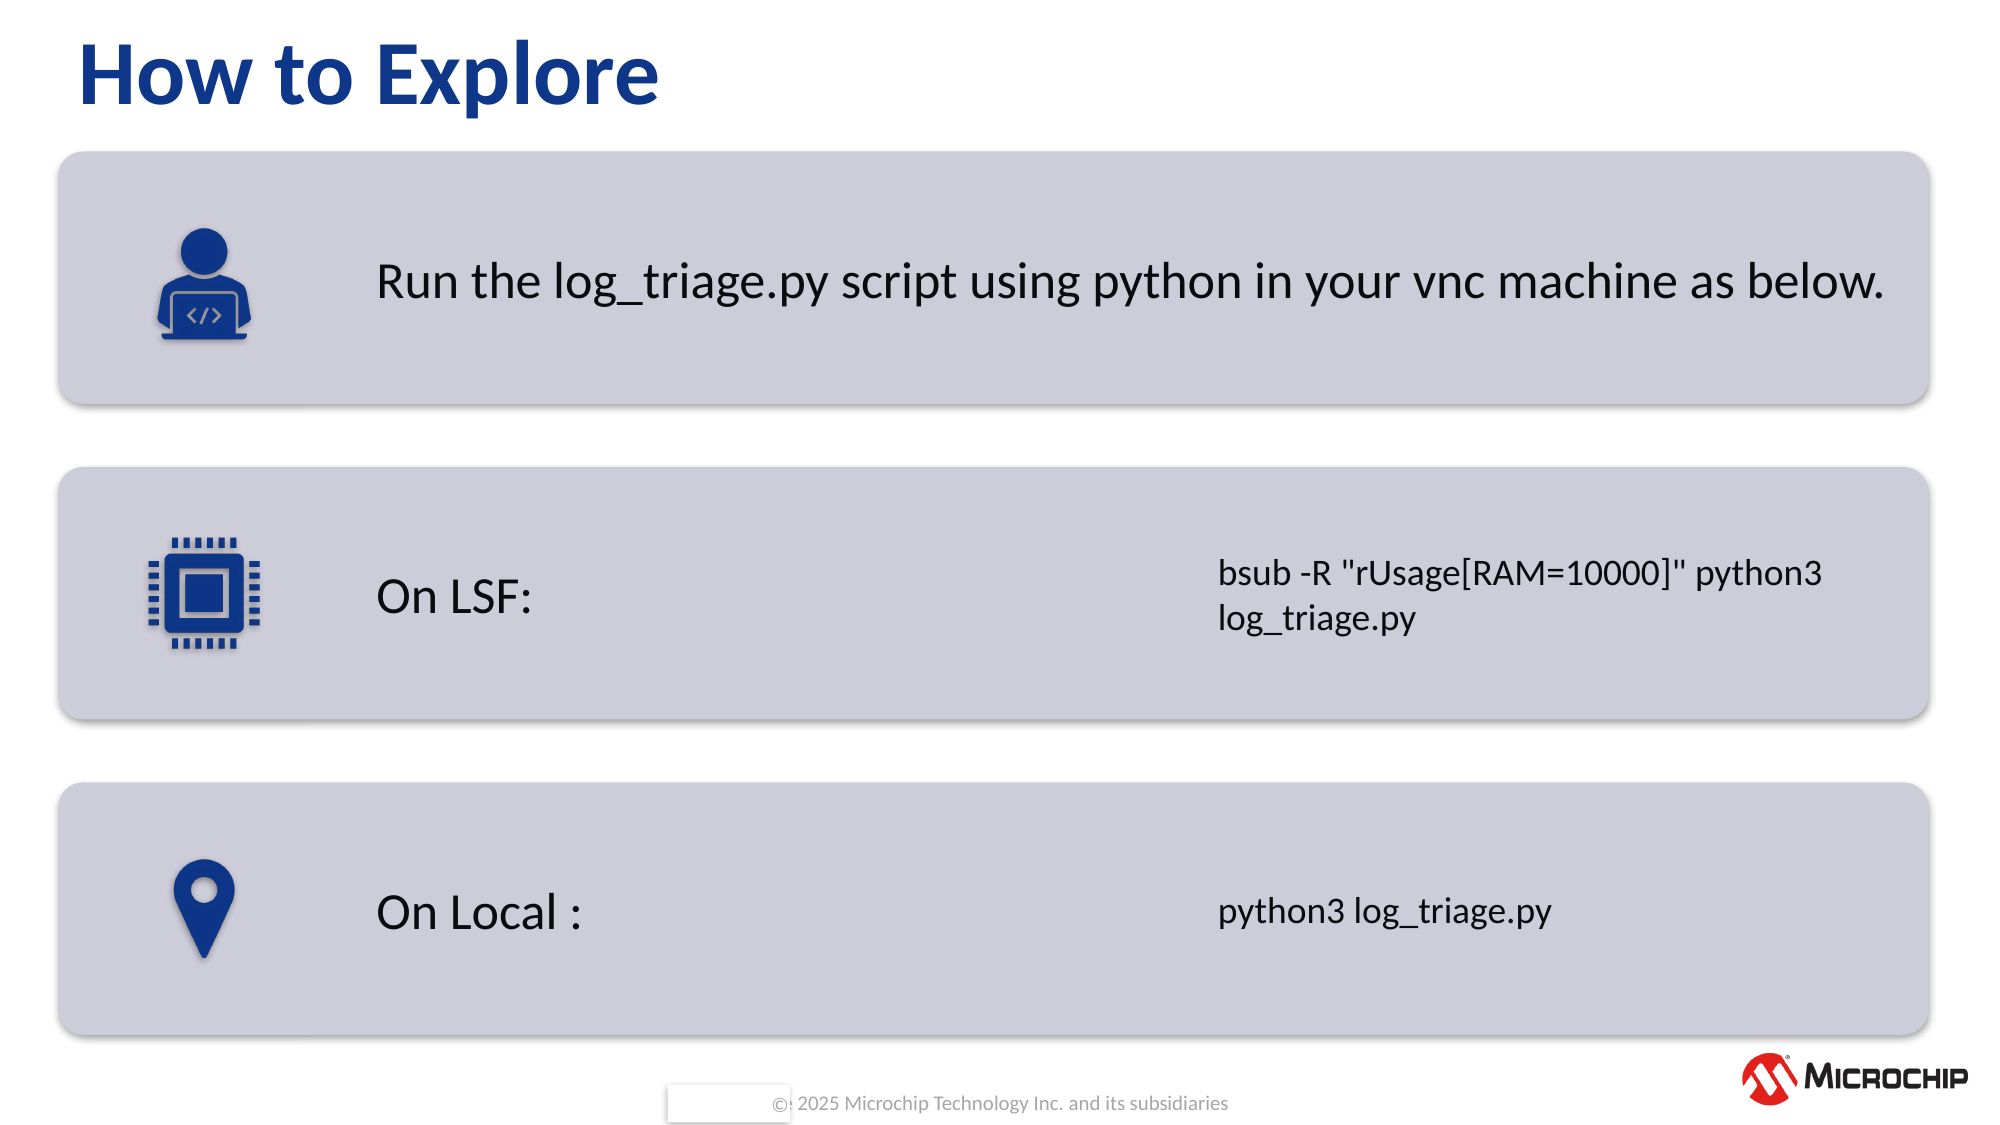

# How to Explore
Run the log_triage.py script using python in your vnc machine as below.
On LSF:
bsub -R "rUsage[RAM=10000]" python3 log_triage.py
On Local :
python3 log_triage.py